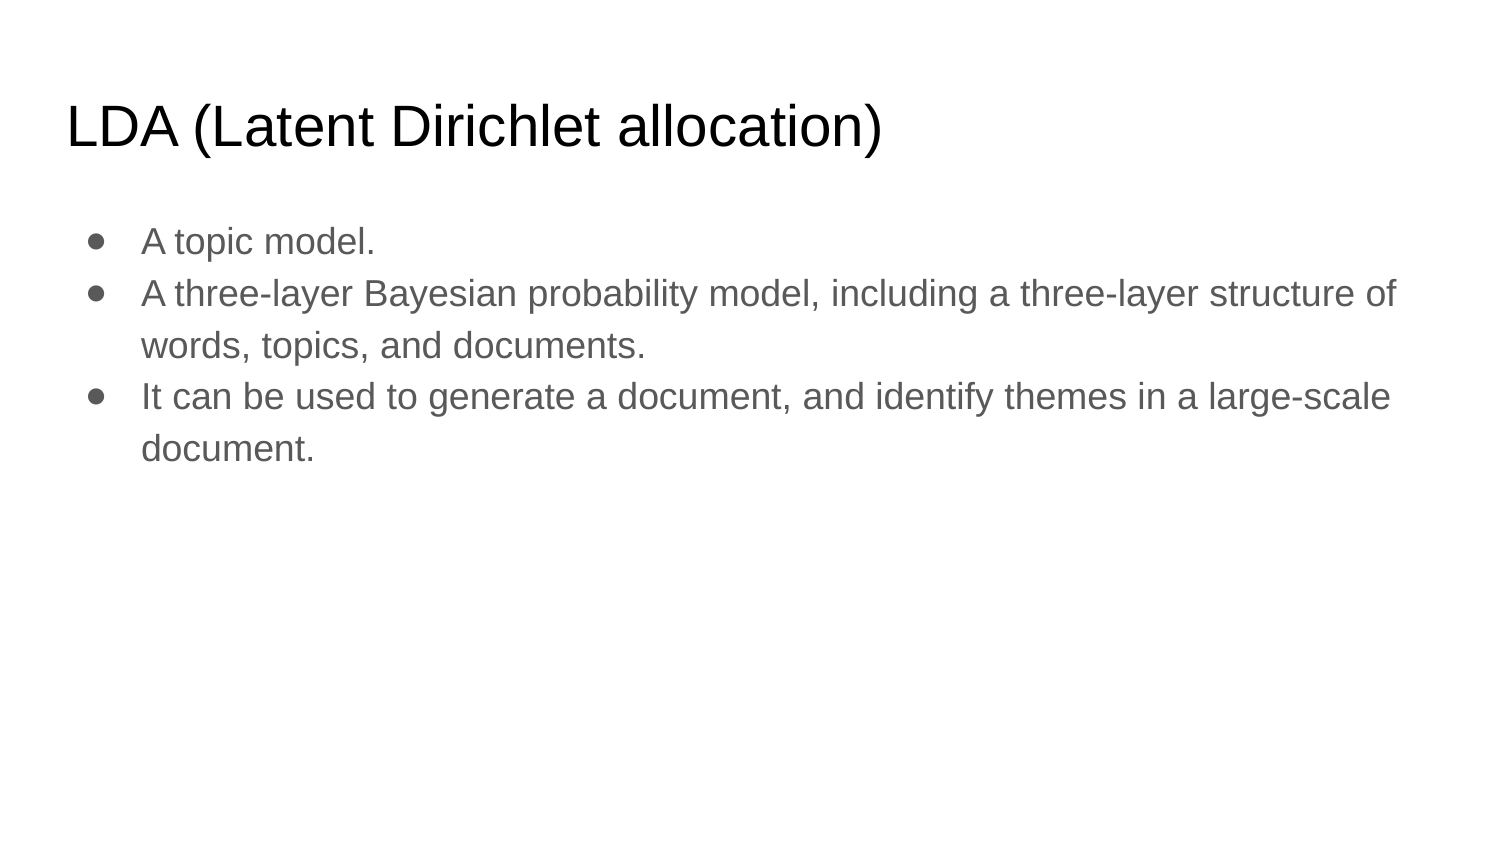

# LDA (Latent Dirichlet allocation)
A topic model.
A three-layer Bayesian probability model, including a three-layer structure of words, topics, and documents.
It can be used to generate a document, and identify themes in a large-scale document.